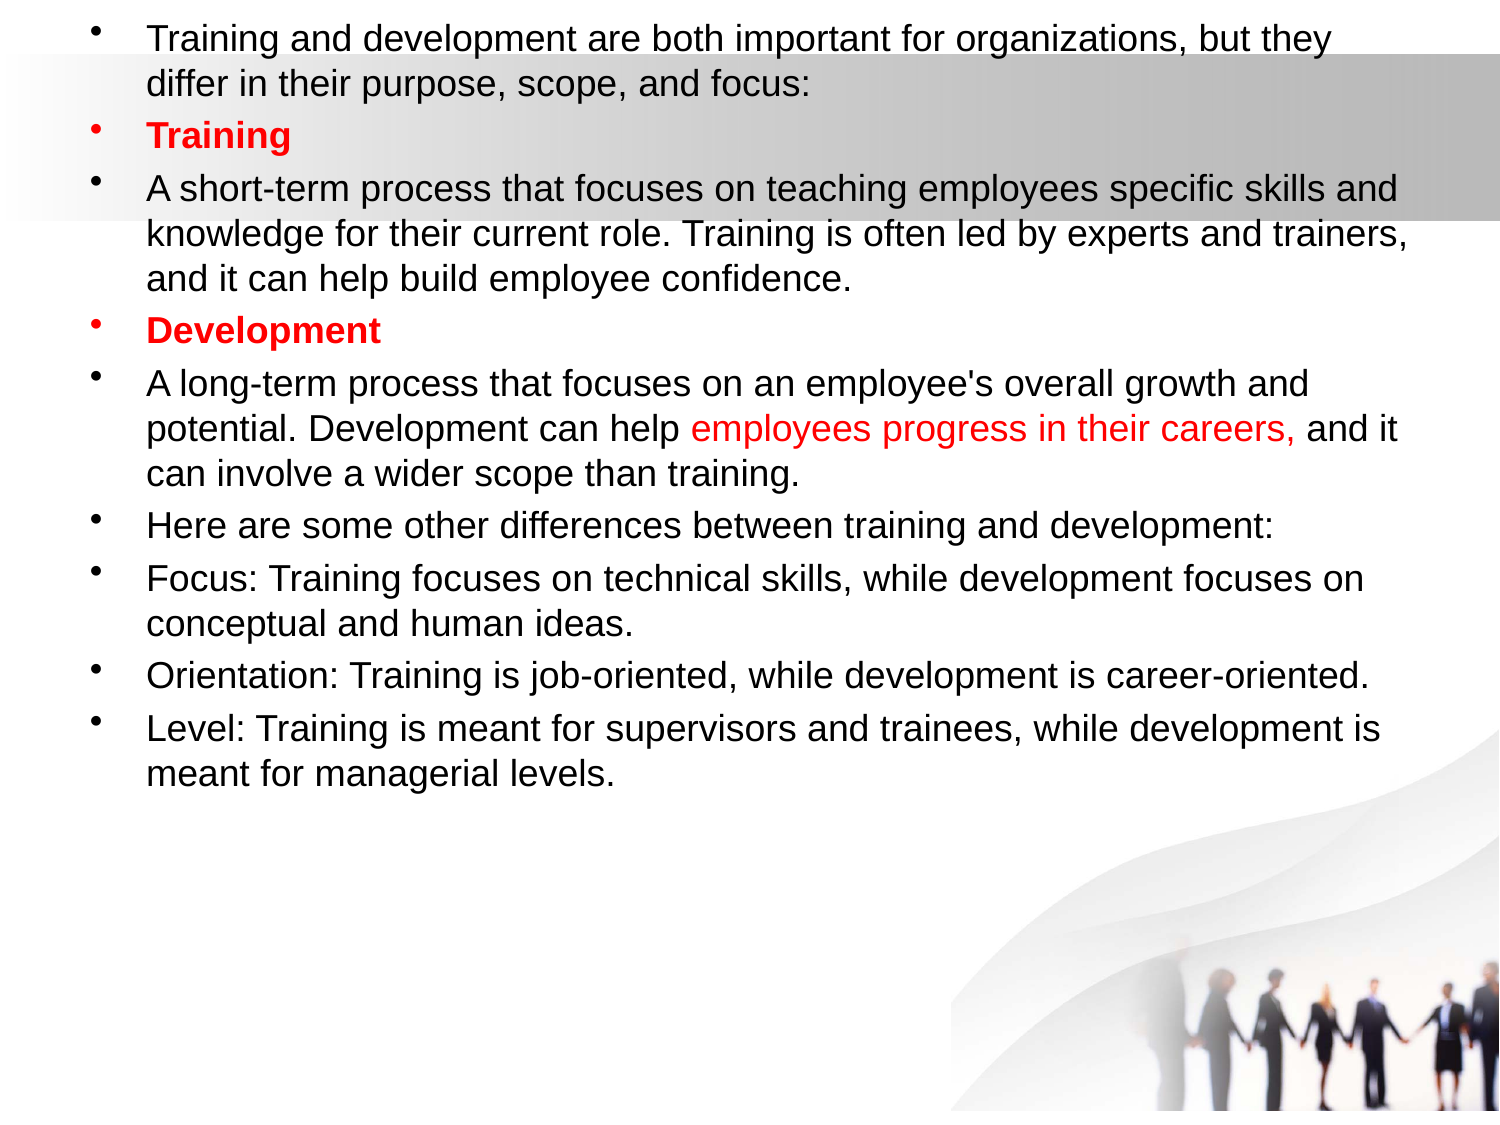

Training and development are both important for organizations, but they differ in their purpose, scope, and focus:
Training
A short-term process that focuses on teaching employees specific skills and knowledge for their current role. Training is often led by experts and trainers, and it can help build employee confidence.
Development
A long-term process that focuses on an employee's overall growth and potential. Development can help employees progress in their careers, and it can involve a wider scope than training.
Here are some other differences between training and development:
Focus: Training focuses on technical skills, while development focuses on conceptual and human ideas.
Orientation: Training is job-oriented, while development is career-oriented.
Level: Training is meant for supervisors and trainees, while development is meant for managerial levels.